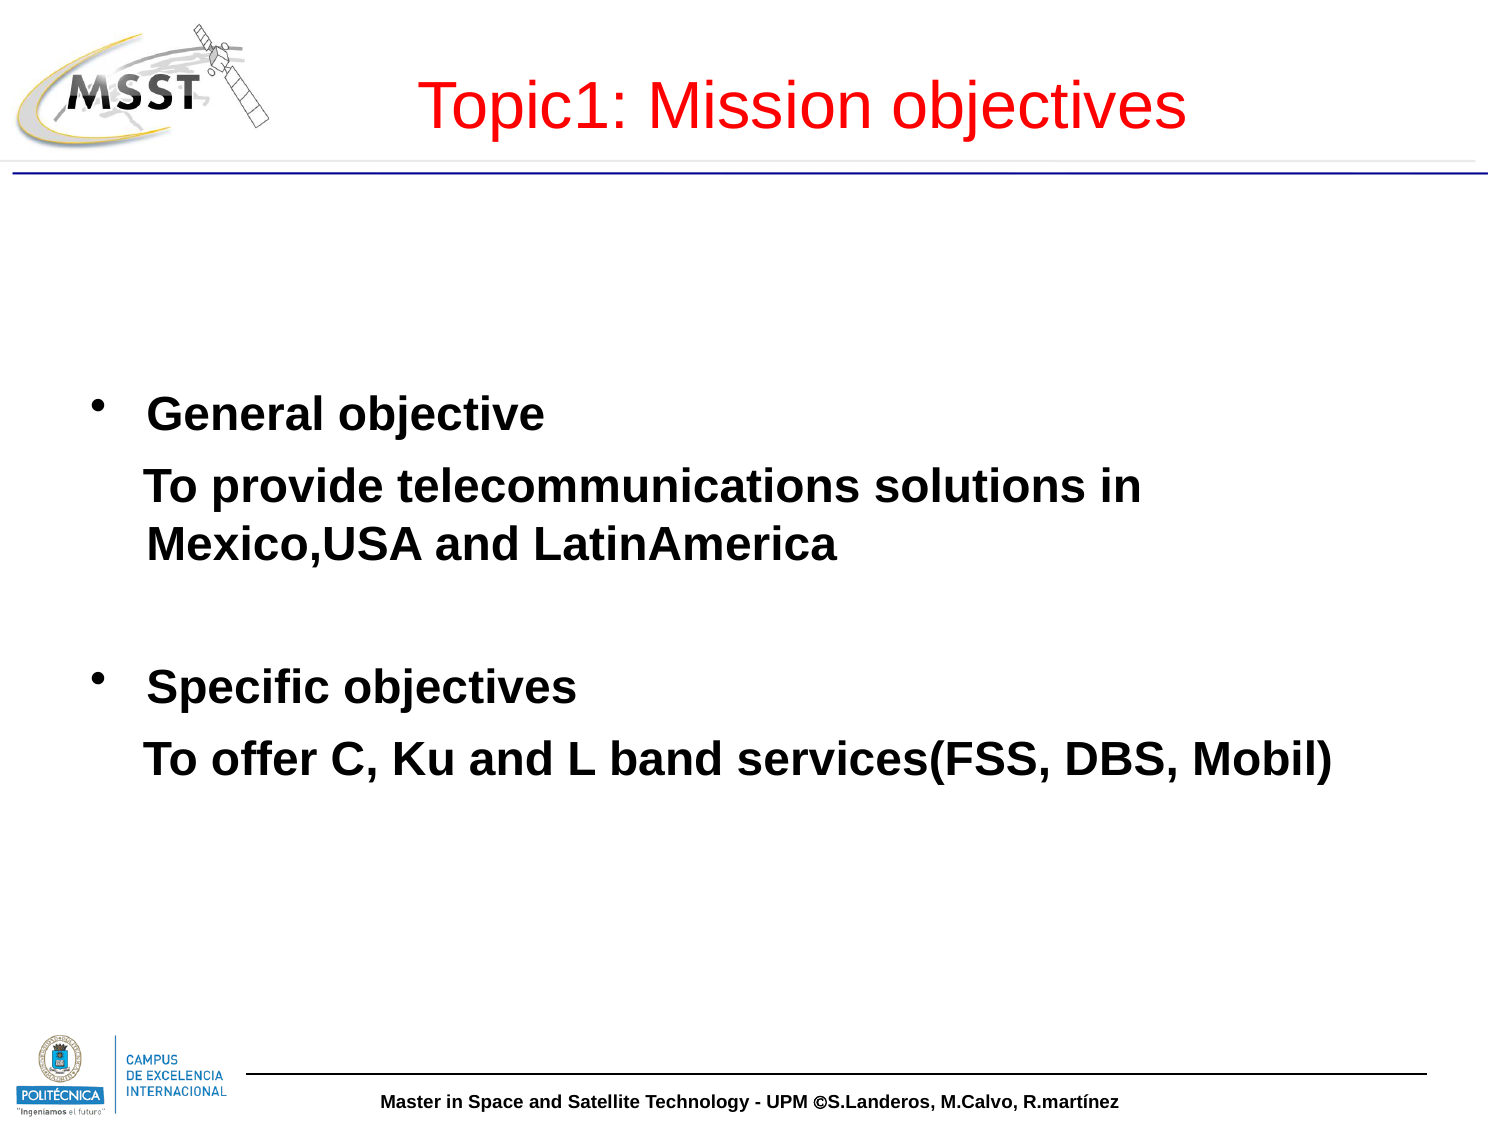

# Topic1: Mission objectives

General objective
    To provide telecommunications solutions in Mexico,USA and LatinAmerica

Specific objectives
    To offer C, Ku and L band services(FSS, DBS, Mobil)